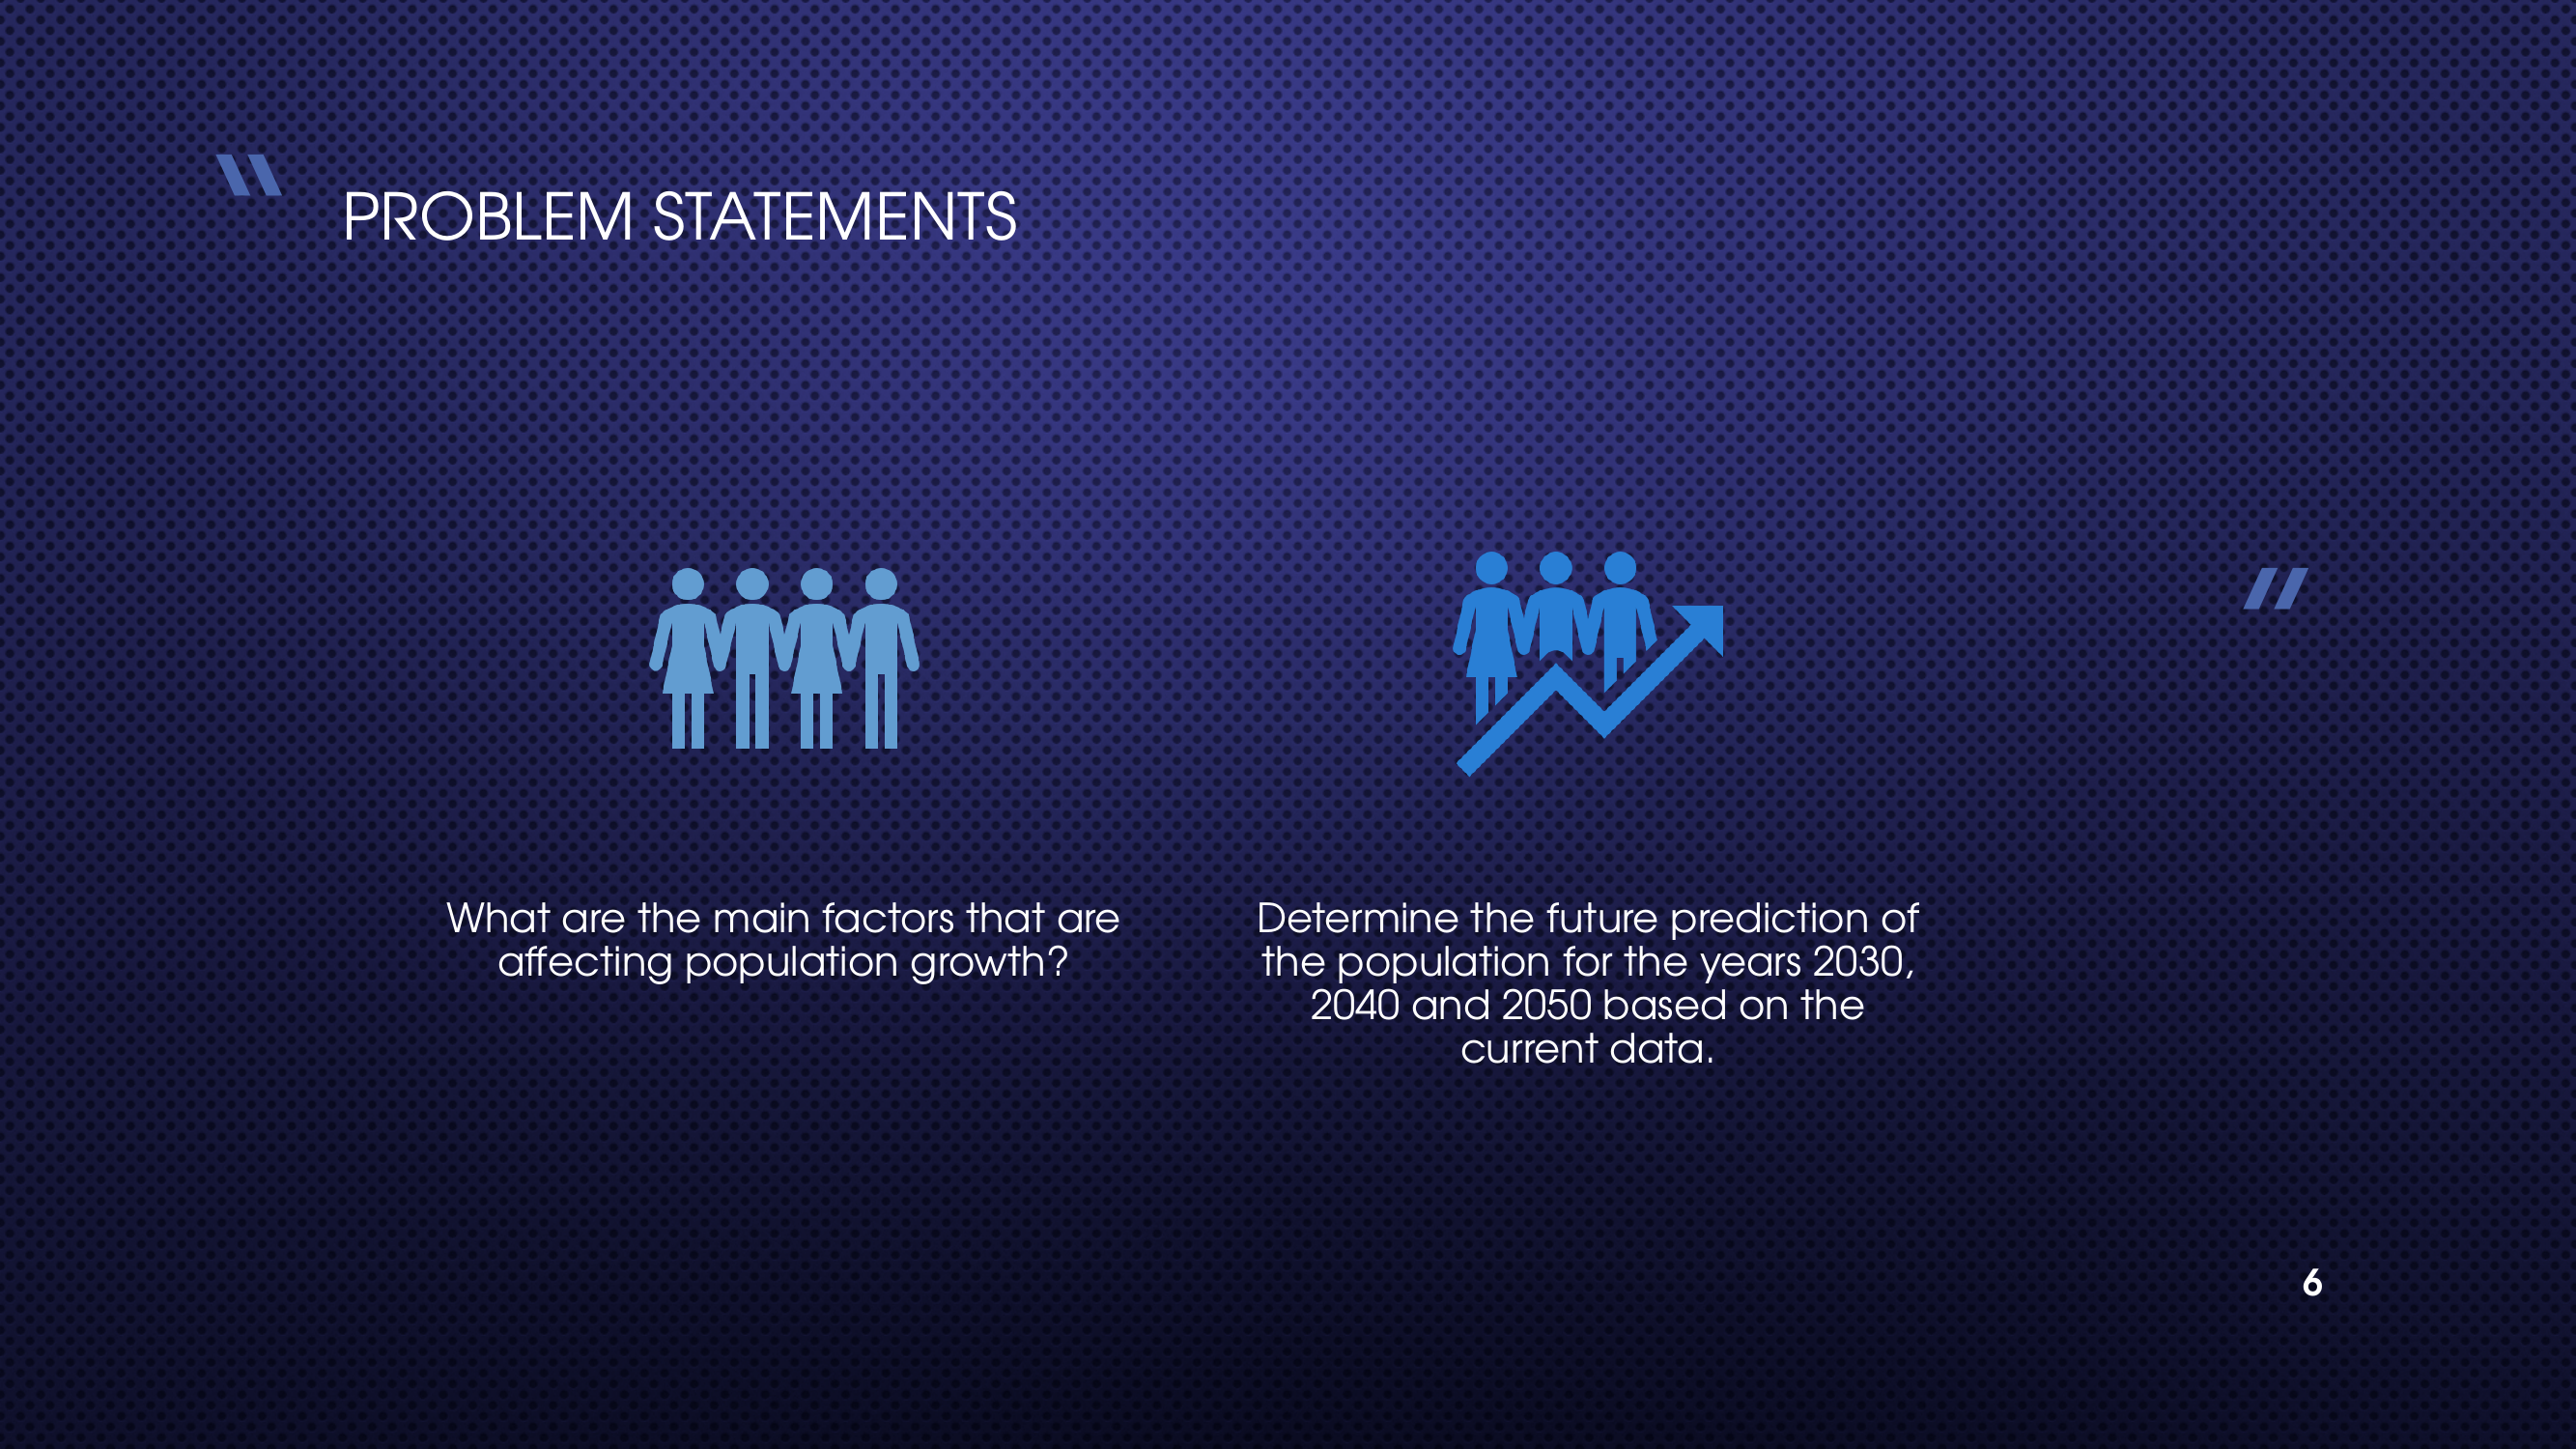

# Problem Statements
What are the main factors that are affecting population growth?
Determine the future prediction of the population for the years 2030, 2040 and 2050 based on the current data.
6